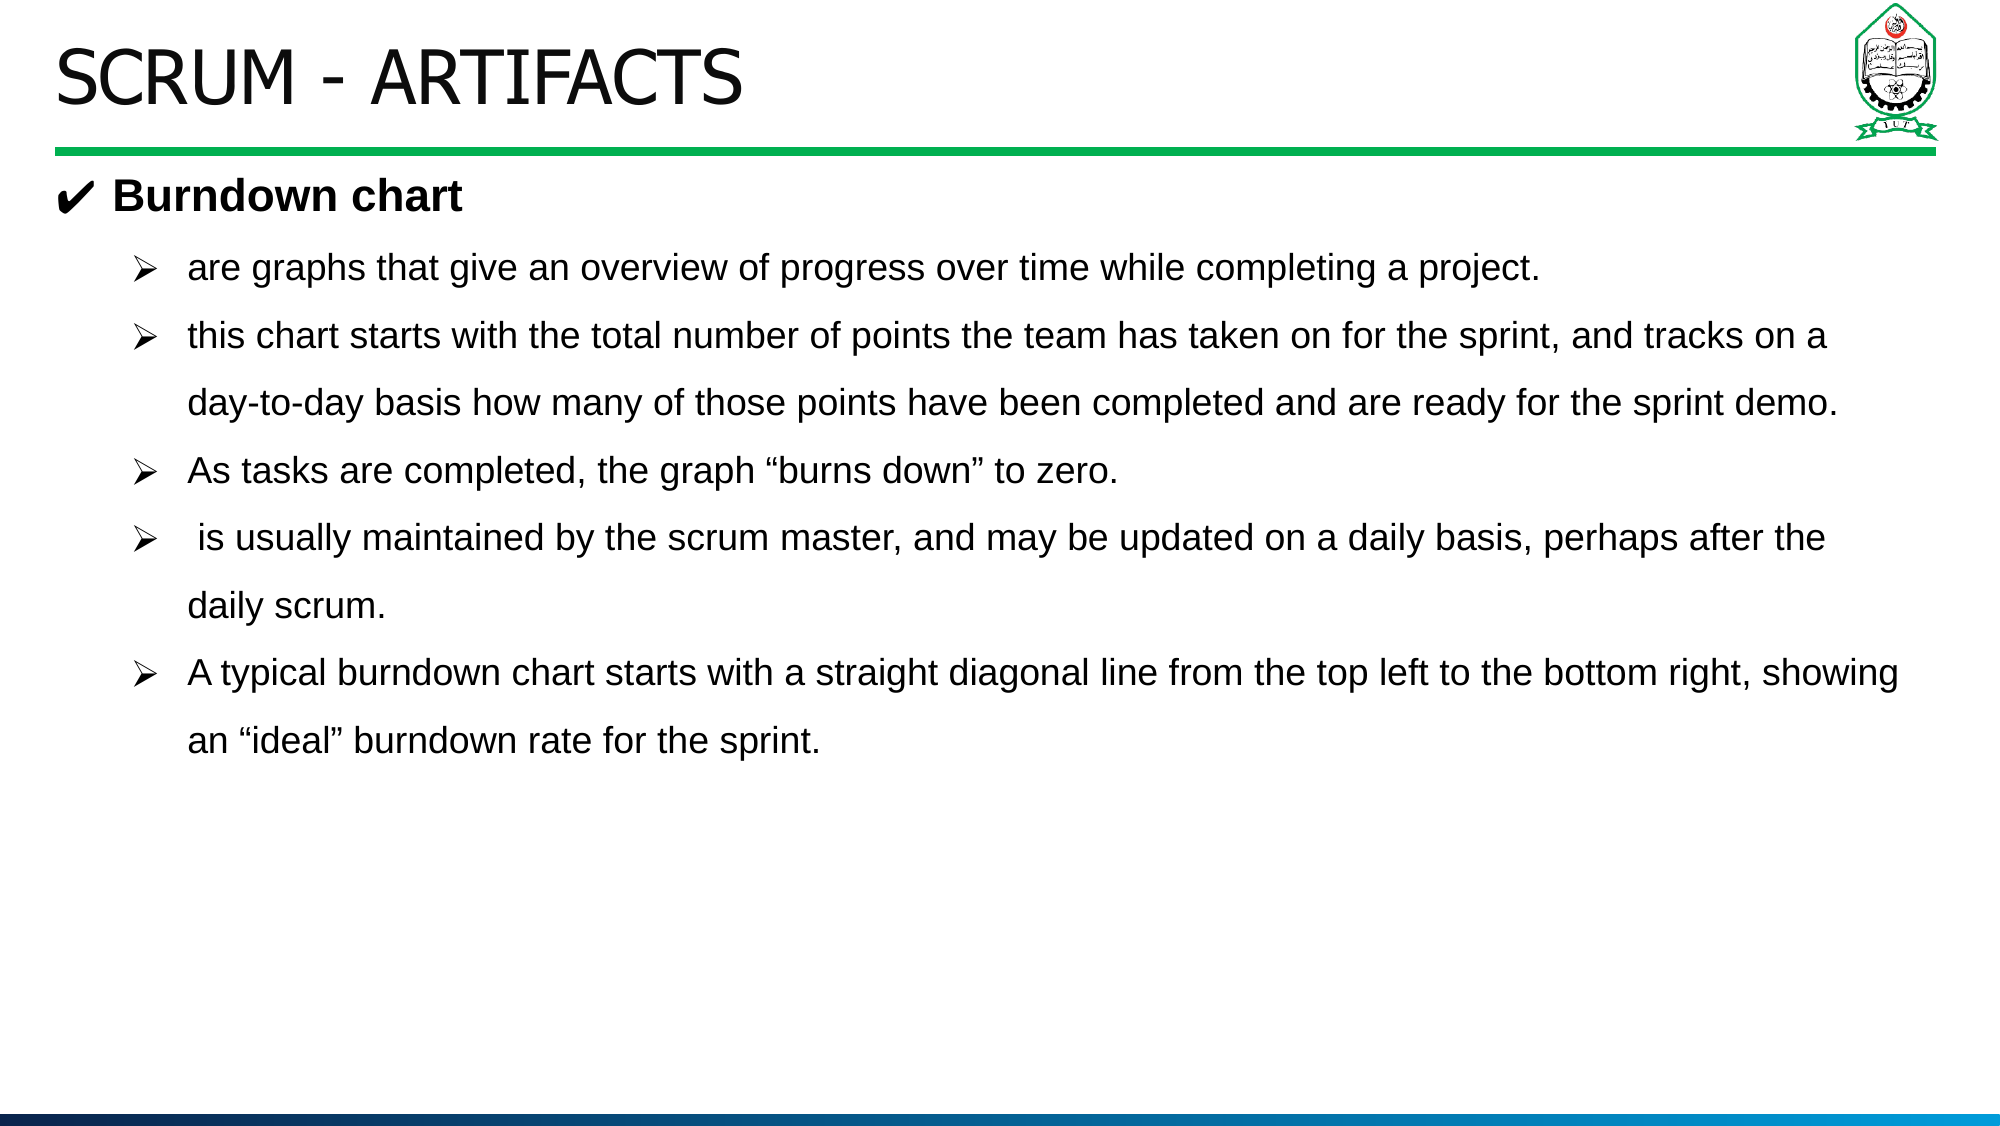

# Scrum - Artifacts
Burndown chart
are graphs that give an overview of progress over time while completing a project.
this chart starts with the total number of points the team has taken on for the sprint, and tracks on a day-to-day basis how many of those points have been completed and are ready for the sprint demo.
As tasks are completed, the graph “burns down” to zero.
 is usually maintained by the scrum master, and may be updated on a daily basis, perhaps after the daily scrum.
A typical burndown chart starts with a straight diagonal line from the top left to the bottom right, showing an “ideal” burndown rate for the sprint.